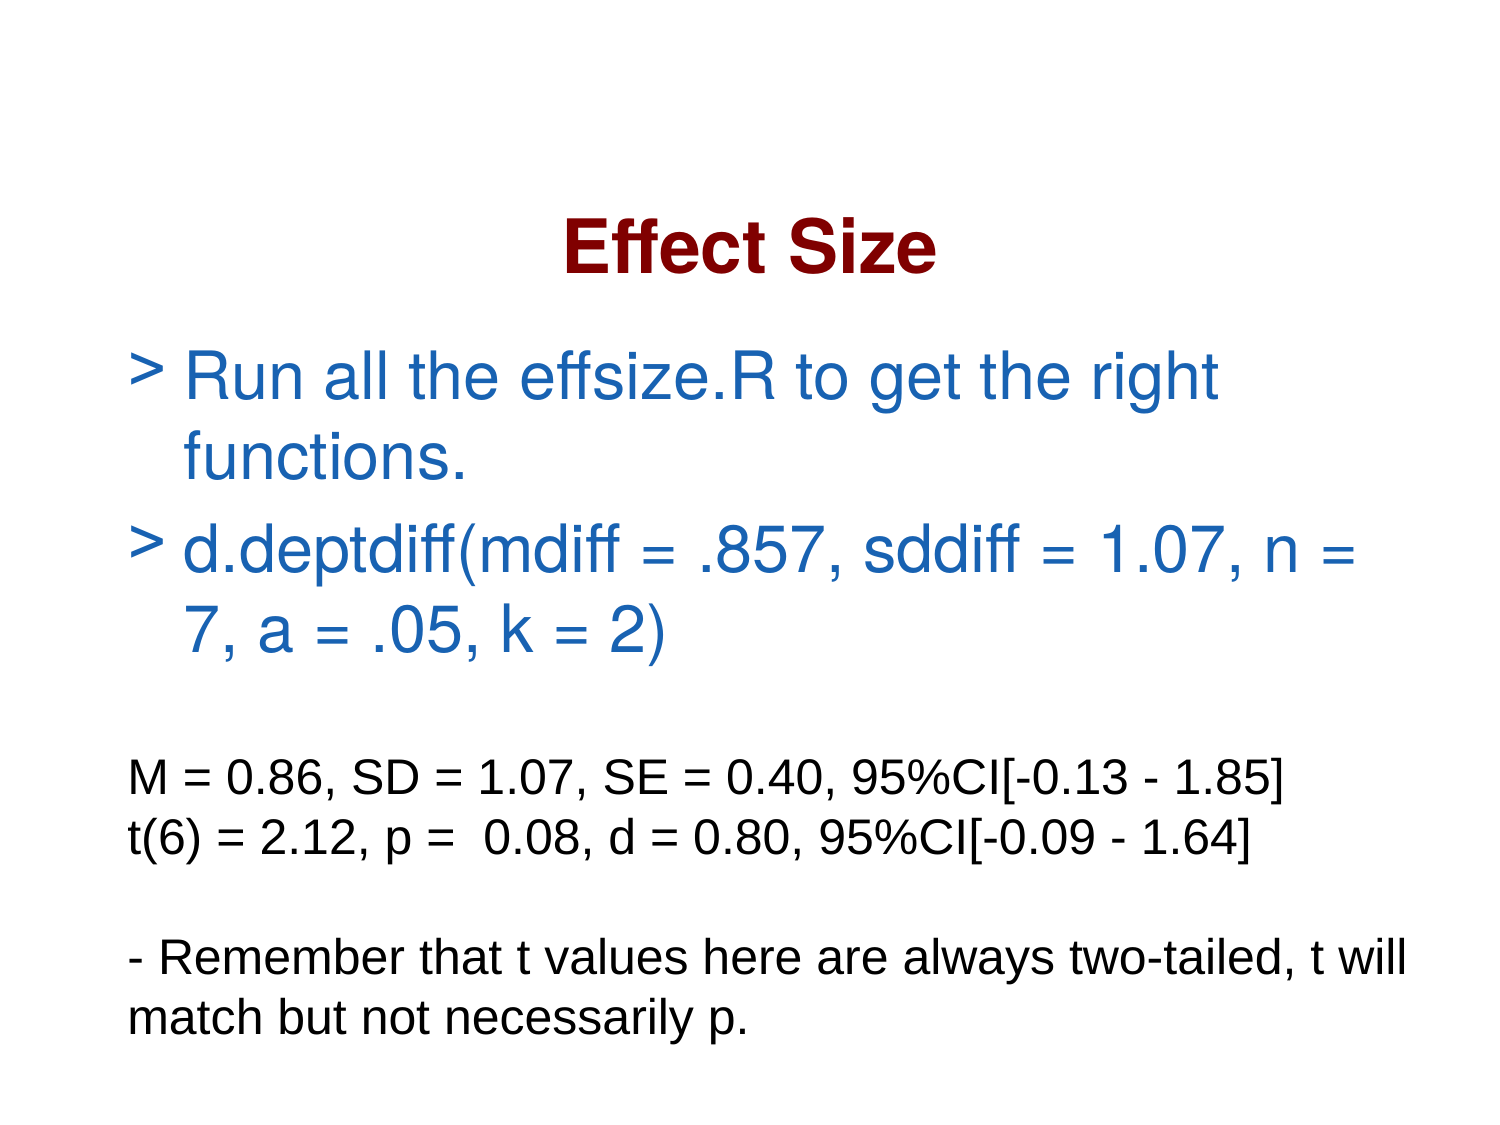

# Effect Size
Run all the effsize.R to get the right functions.
d.deptdiff(mdiff = .857, sddiff = 1.07, n = 7, a = .05, k = 2)
M = 0.86, SD = 1.07, SE = 0.40, 95%CI[-0.13 - 1.85]
t(6) = 2.12, p =  0.08, d = 0.80, 95%CI[-0.09 - 1.64]

- Remember that t values here are always two-tailed, t will match but not necessarily p.